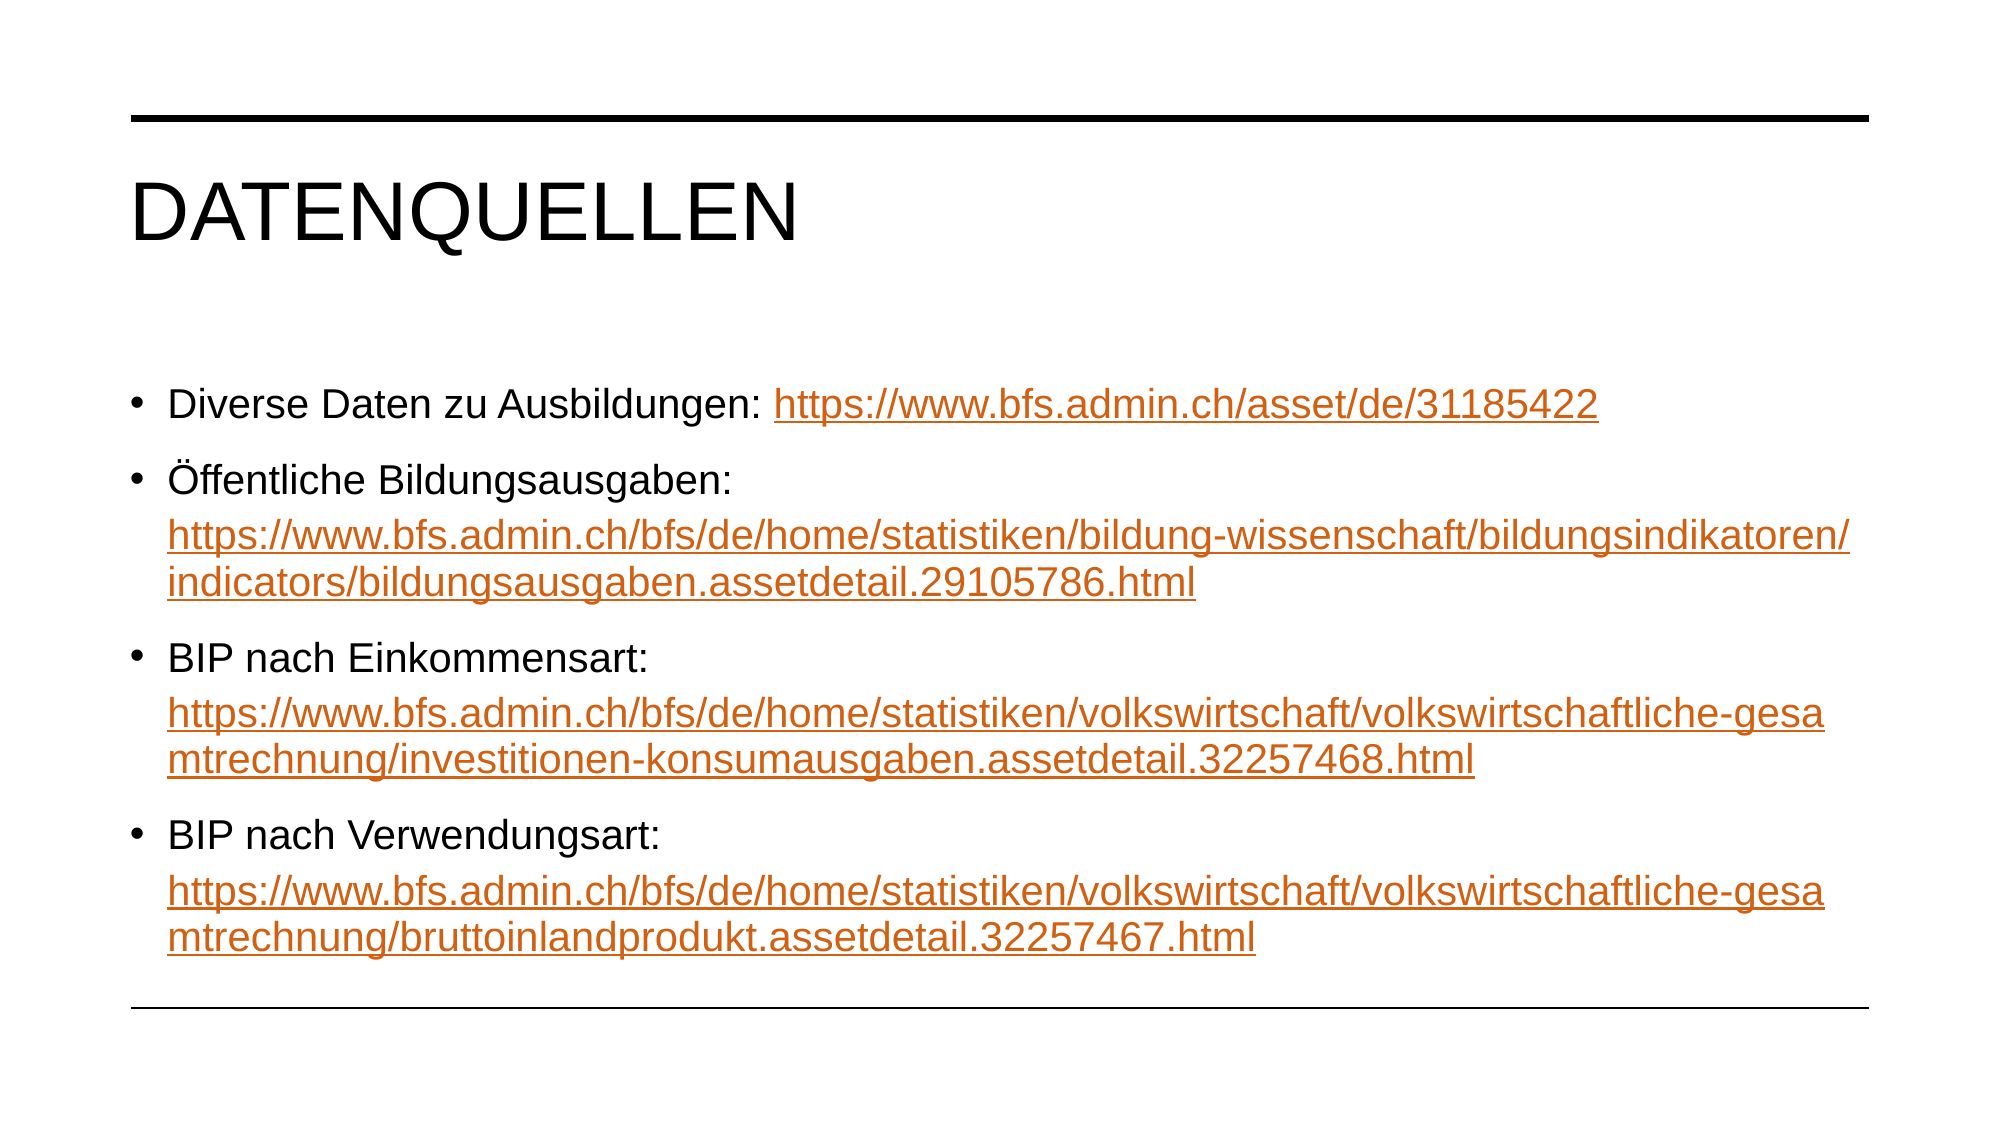

# Datenquellen
Diverse Daten zu Ausbildungen: https://www.bfs.admin.ch/asset/de/31185422
Öffentliche Bildungsausgaben: https://www.bfs.admin.ch/bfs/de/home/statistiken/bildung-wissenschaft/bildungsindikatoren/indicators/bildungsausgaben.assetdetail.29105786.html
BIP nach Einkommensart: https://www.bfs.admin.ch/bfs/de/home/statistiken/volkswirtschaft/volkswirtschaftliche-gesamtrechnung/investitionen-konsumausgaben.assetdetail.32257468.html
BIP nach Verwendungsart: https://www.bfs.admin.ch/bfs/de/home/statistiken/volkswirtschaft/volkswirtschaftliche-gesamtrechnung/bruttoinlandprodukt.assetdetail.32257467.html